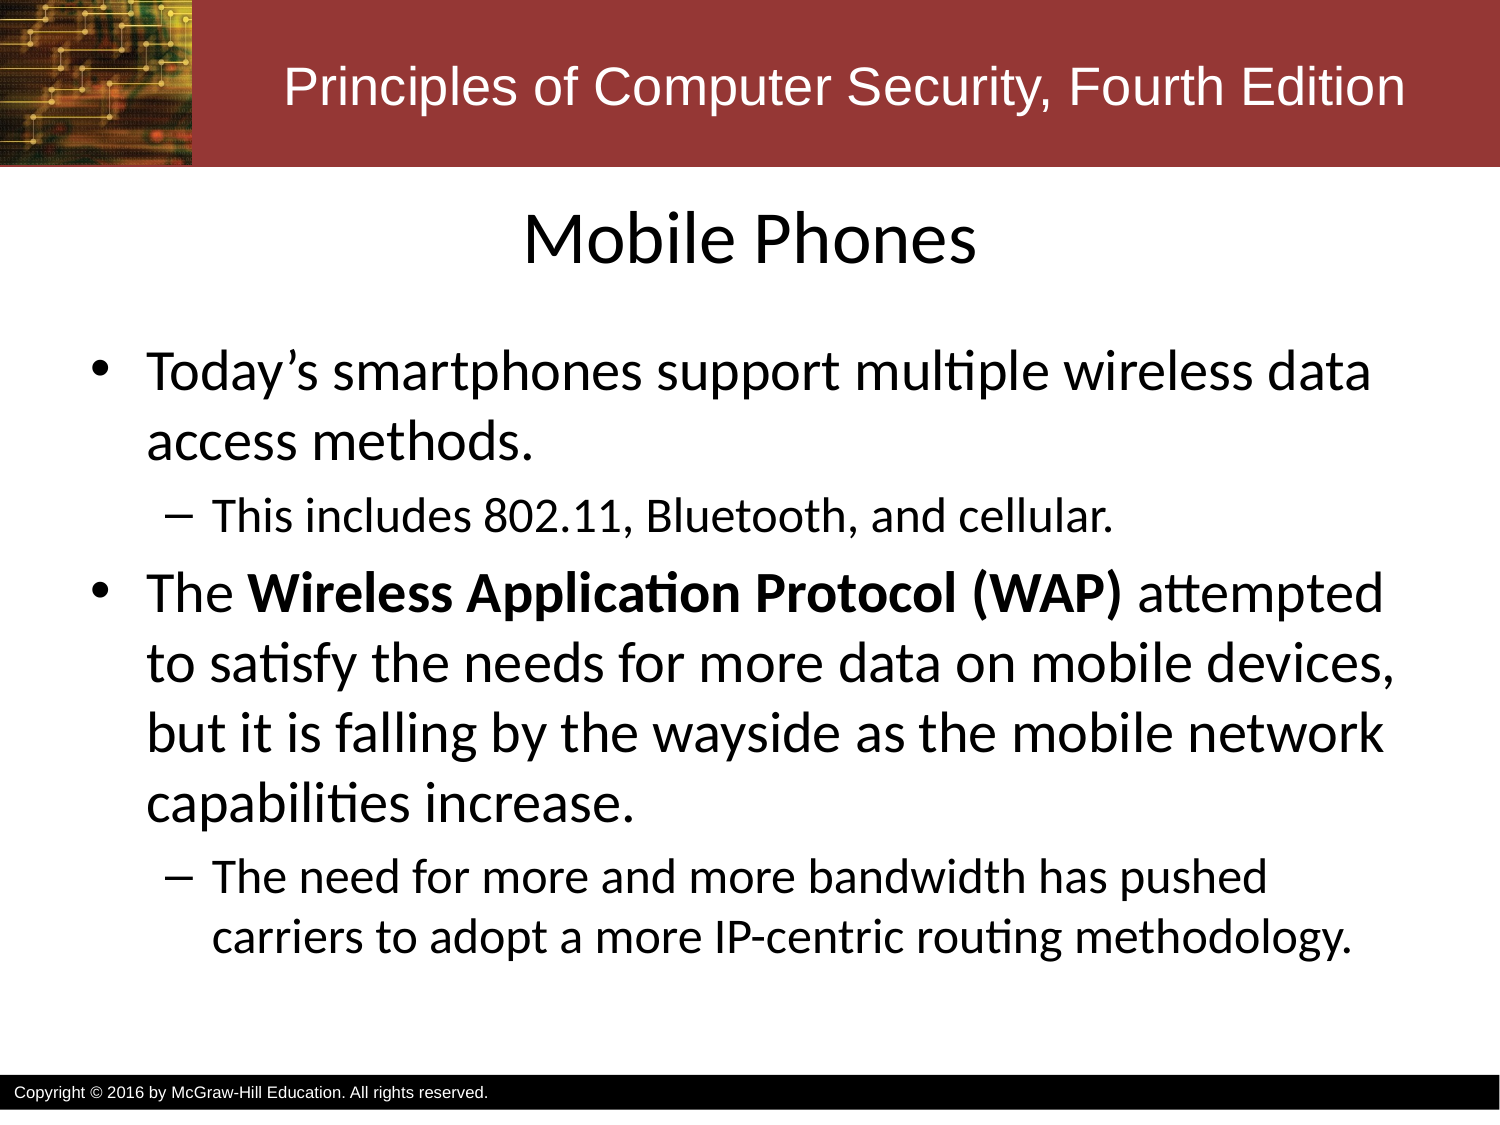

# Mobile Phones
Today’s smartphones support multiple wireless data access methods.
This includes 802.11, Bluetooth, and cellular.
The Wireless Application Protocol (WAP) attempted to satisfy the needs for more data on mobile devices, but it is falling by the wayside as the mobile network capabilities increase.
The need for more and more bandwidth has pushed carriers to adopt a more IP-centric routing methodology.